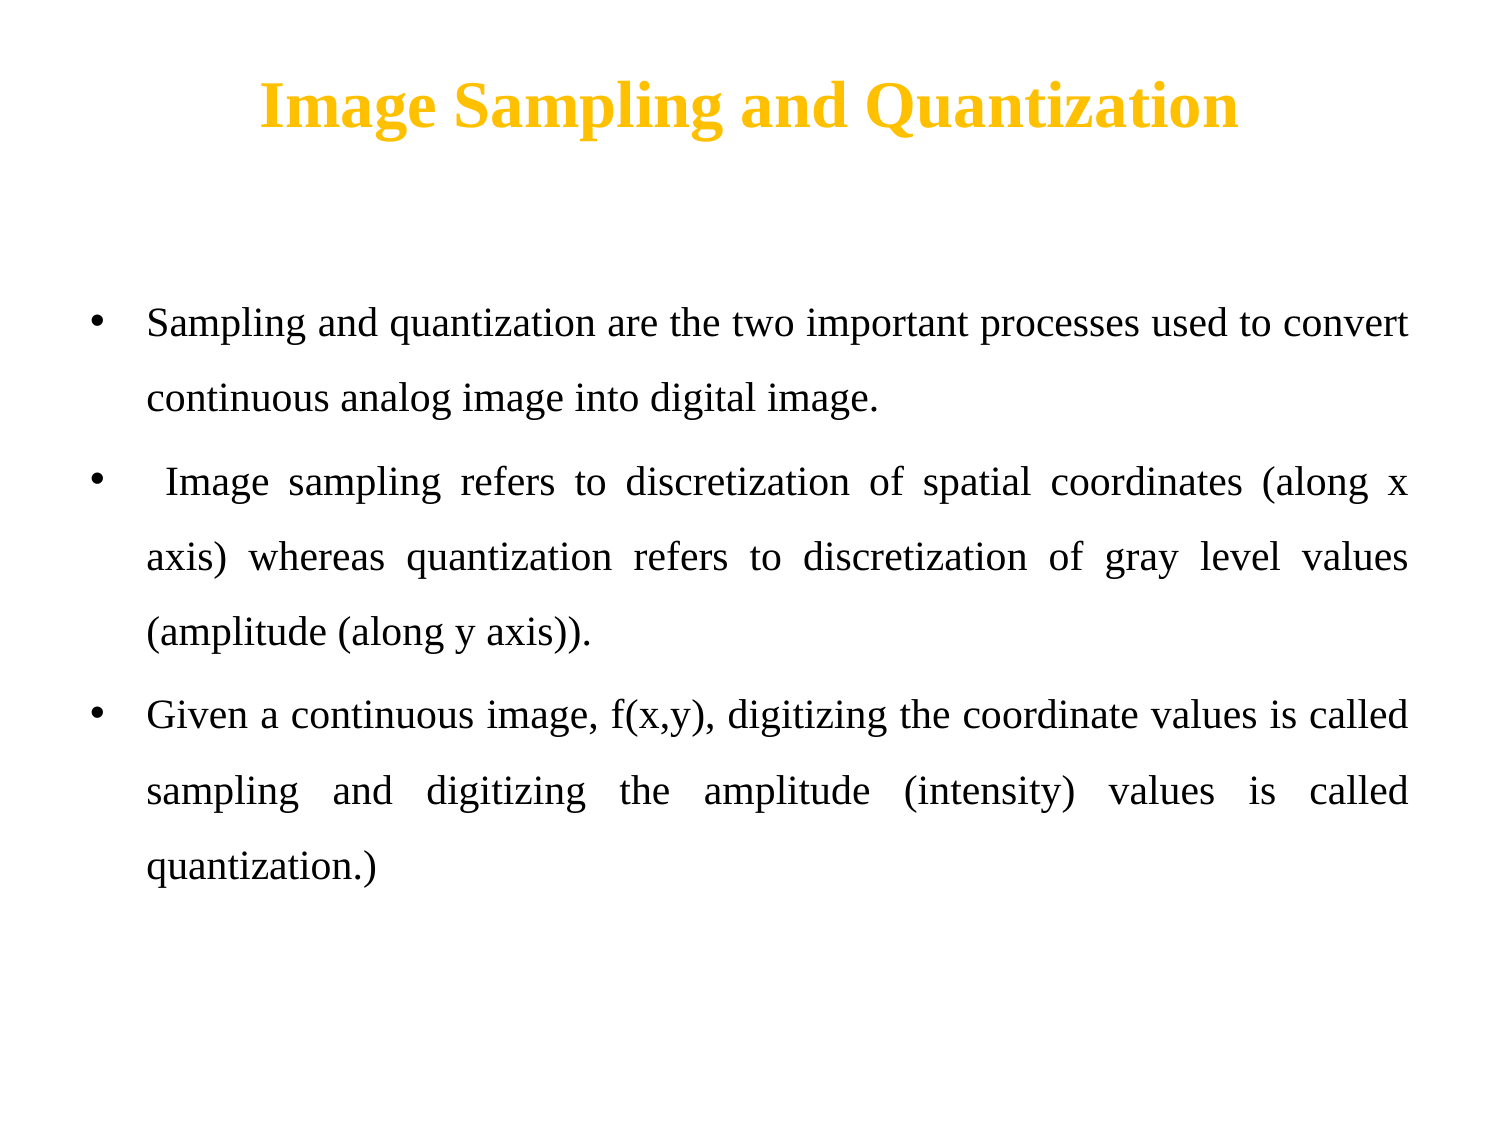

# Image Sampling and Quantization
Sampling and quantization are the two important processes used to convert continuous analog image into digital image.
 Image sampling refers to discretization of spatial coordinates (along x axis) whereas quantization refers to discretization of gray level values (amplitude (along y axis)).
Given a continuous image, f(x,y), digitizing the coordinate values is called sampling and digitizing the amplitude (intensity) values is called quantization.)